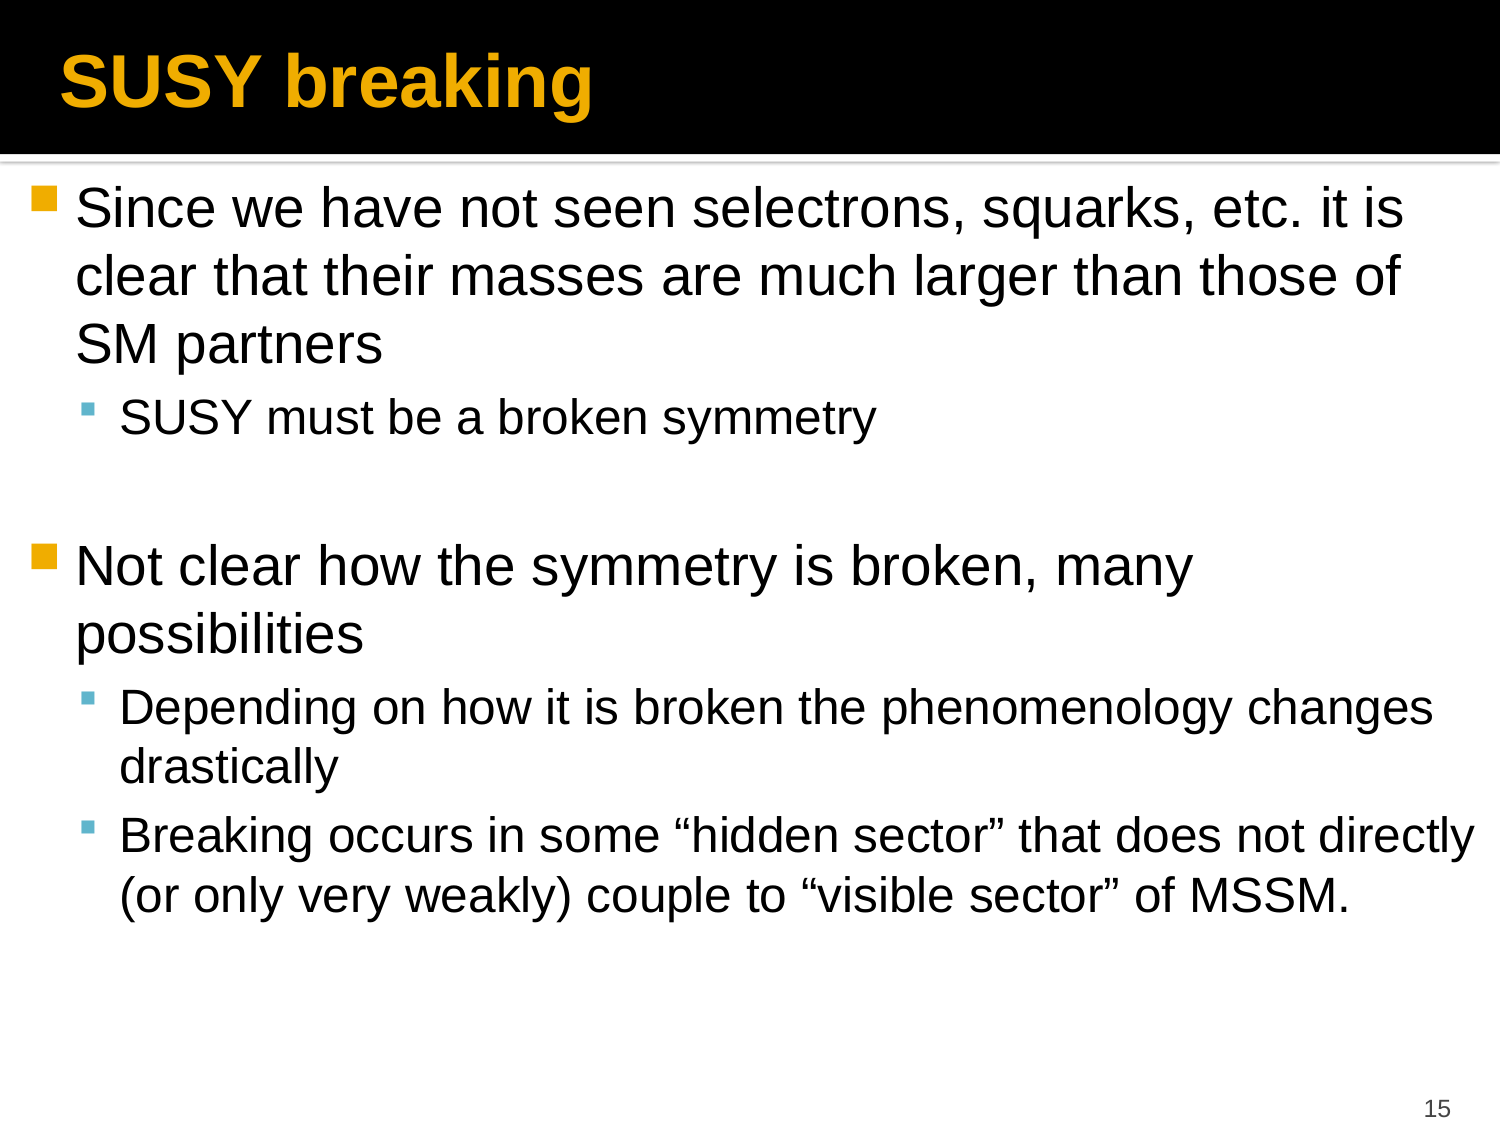

# SUSY breaking
Since we have not seen selectrons, squarks, etc. it is clear that their masses are much larger than those of SM partners
SUSY must be a broken symmetry

Not clear how the symmetry is broken, many possibilities
Depending on how it is broken the phenomenology changes drastically
Breaking occurs in some “hidden sector” that does not directly (or only very weakly) couple to “visible sector” of MSSM.
15